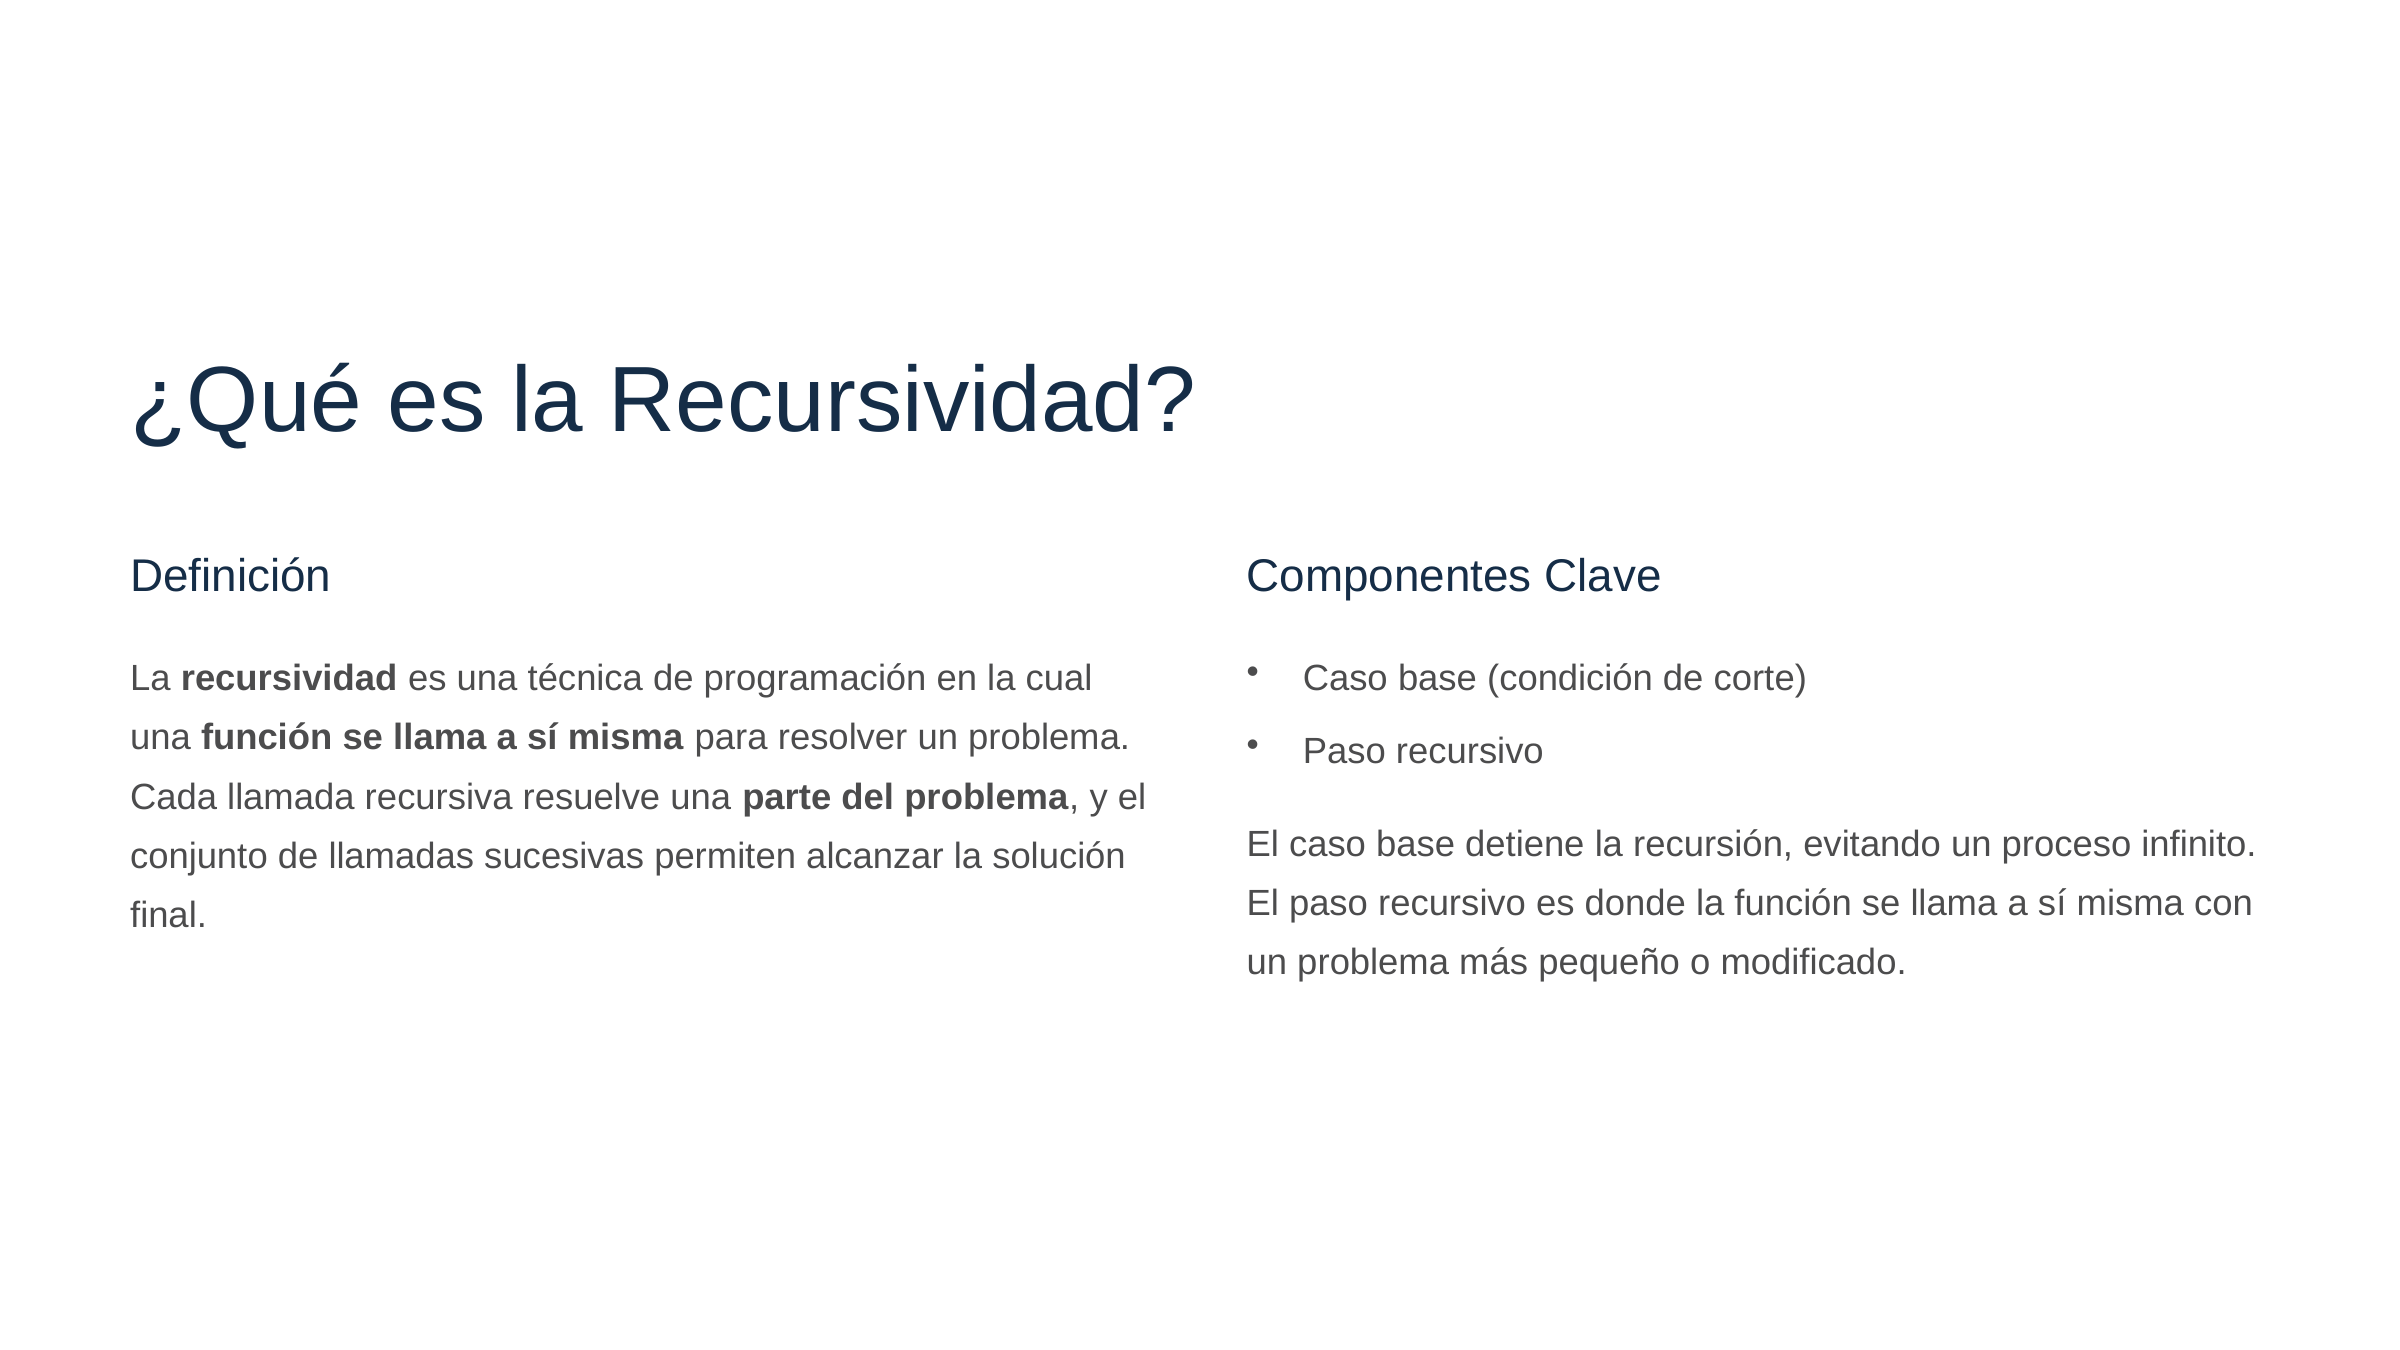

¿Qué es la Recursividad?
Definición
Componentes Clave
La recursividad es una técnica de programación en la cual una función se llama a sí misma para resolver un problema. Cada llamada recursiva resuelve una parte del problema, y el conjunto de llamadas sucesivas permiten alcanzar la solución final.
Caso base (condición de corte)
Paso recursivo
El caso base detiene la recursión, evitando un proceso infinito. El paso recursivo es donde la función se llama a sí misma con un problema más pequeño o modificado.